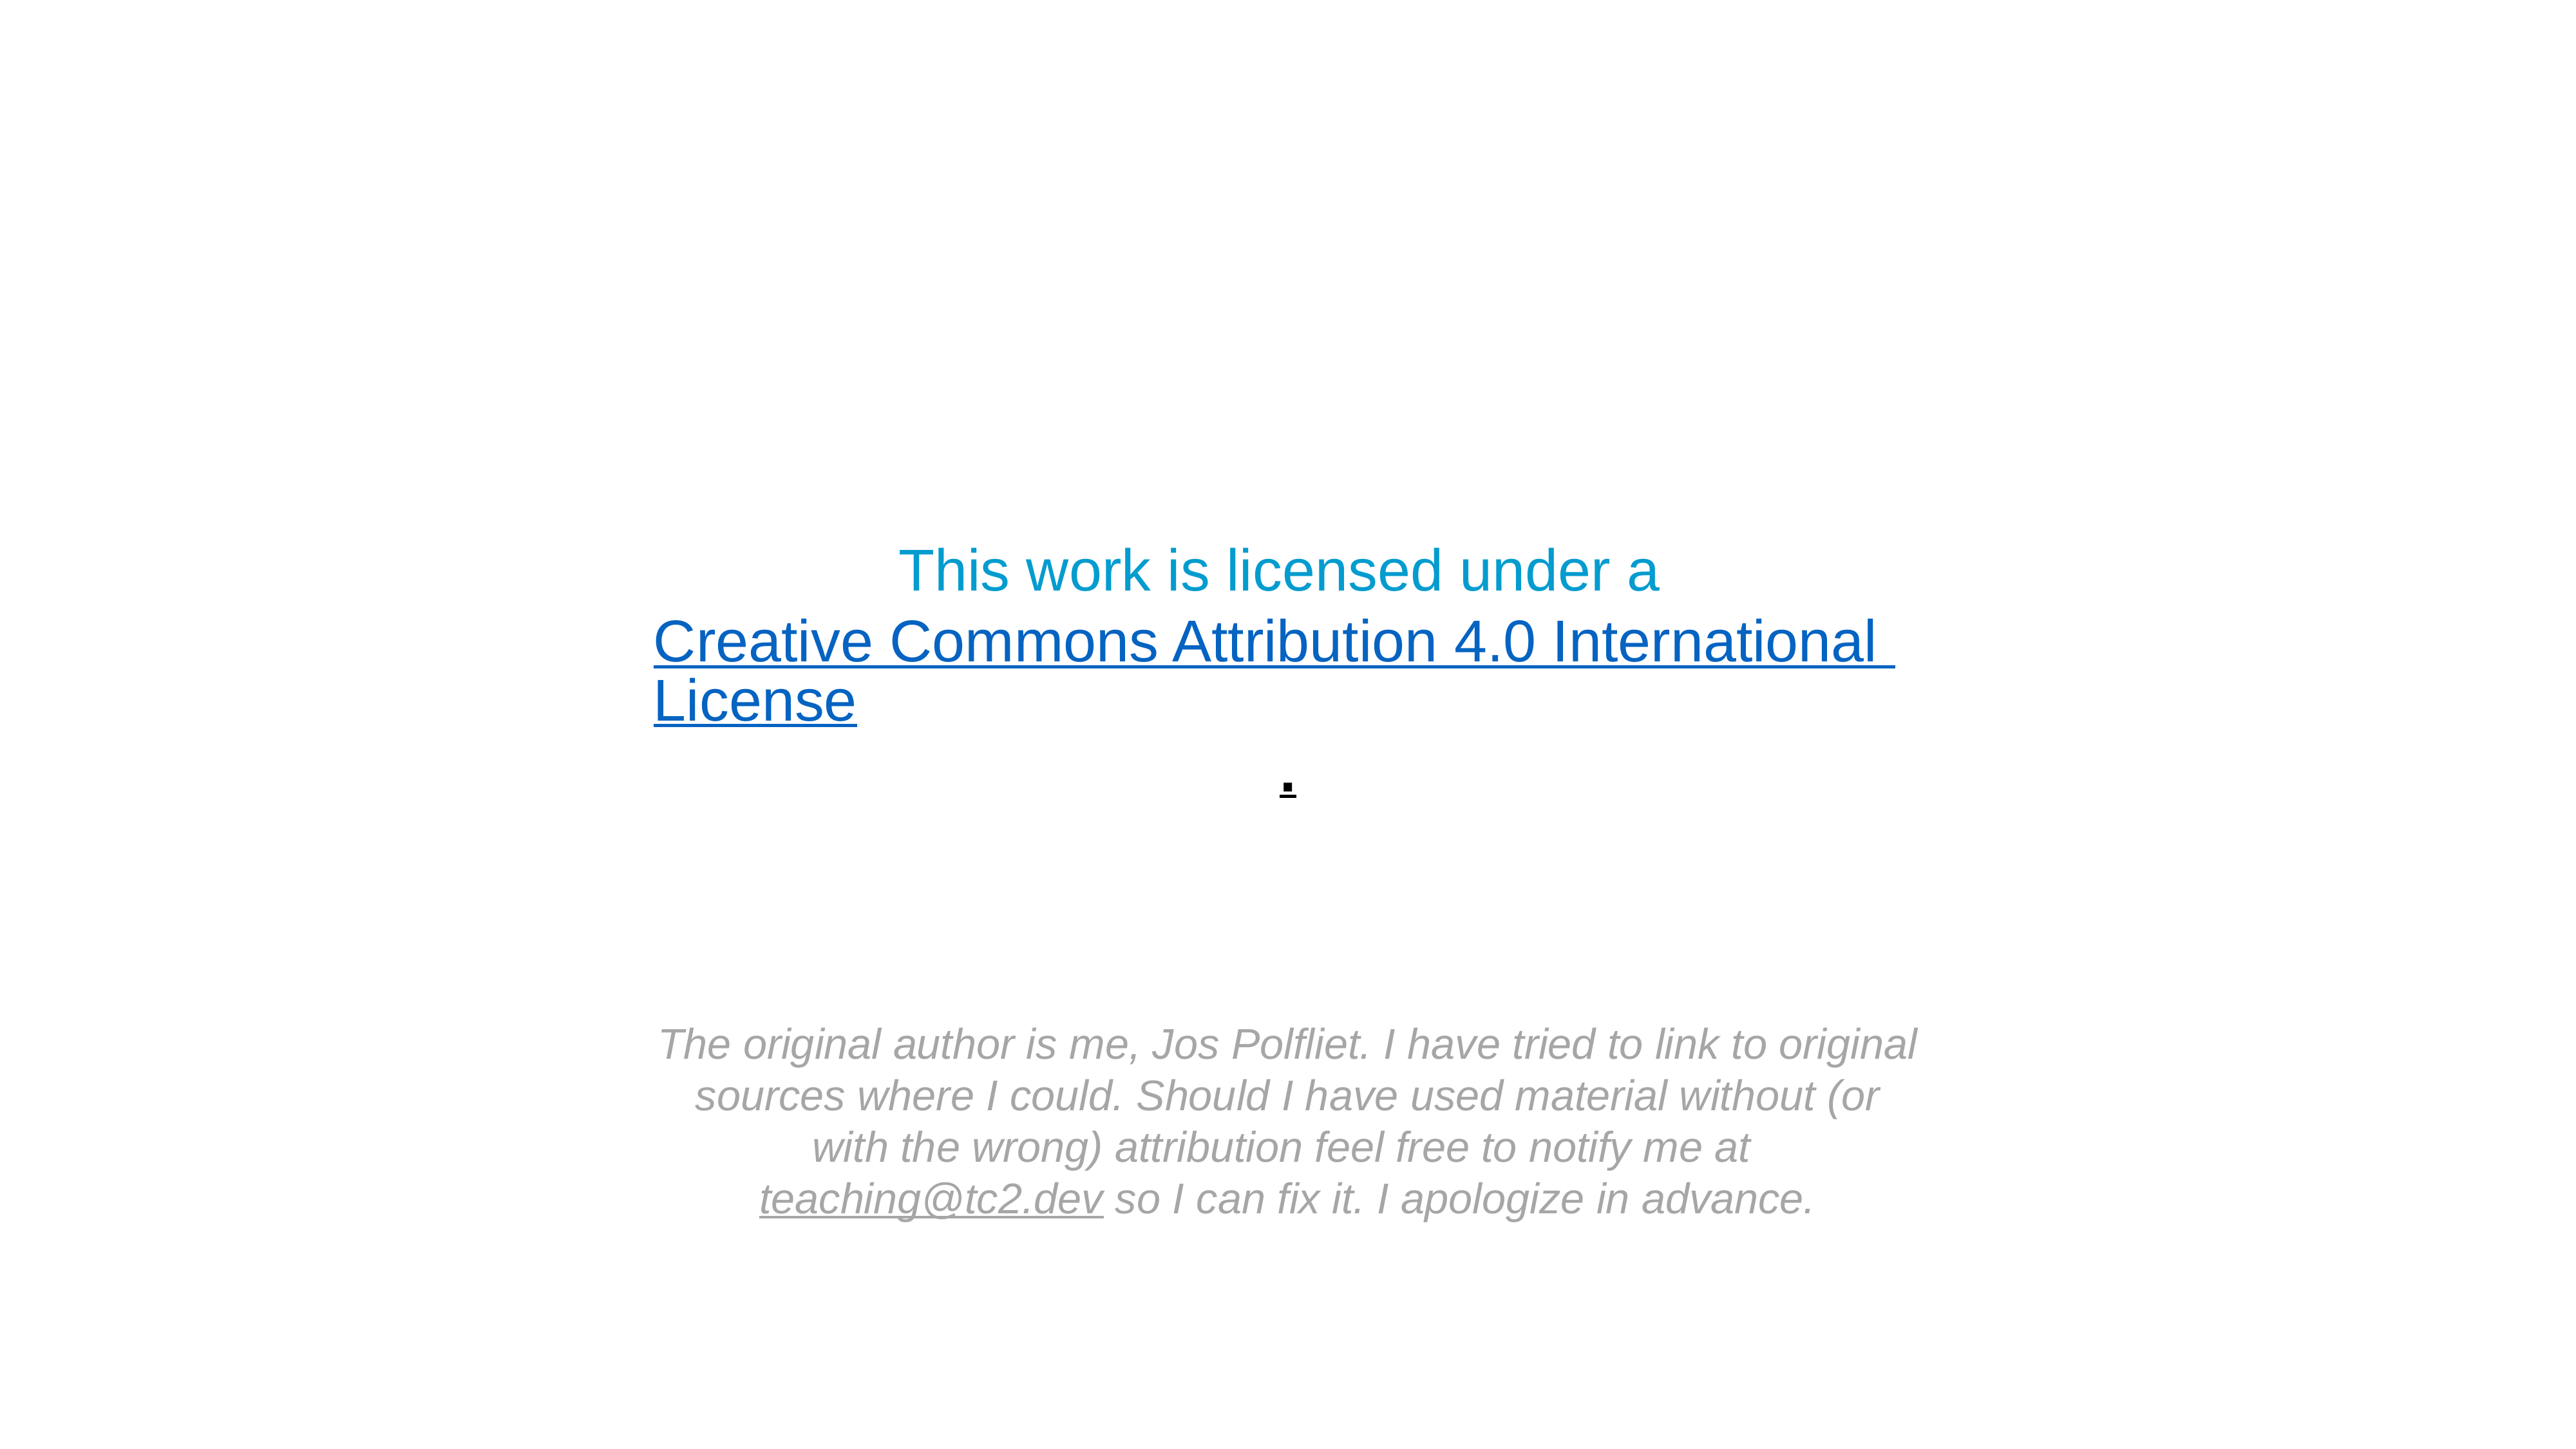

​
This work is licensed under a Creative Commons Attribution 4.0 International License.​

The original author is me, Jos Polfliet. I have tried to link to original sources where I could. Should I have used material without (or with the wrong) attribution feel free to notify me at teaching@tc2.dev so I can fix it. I apologize in advance.